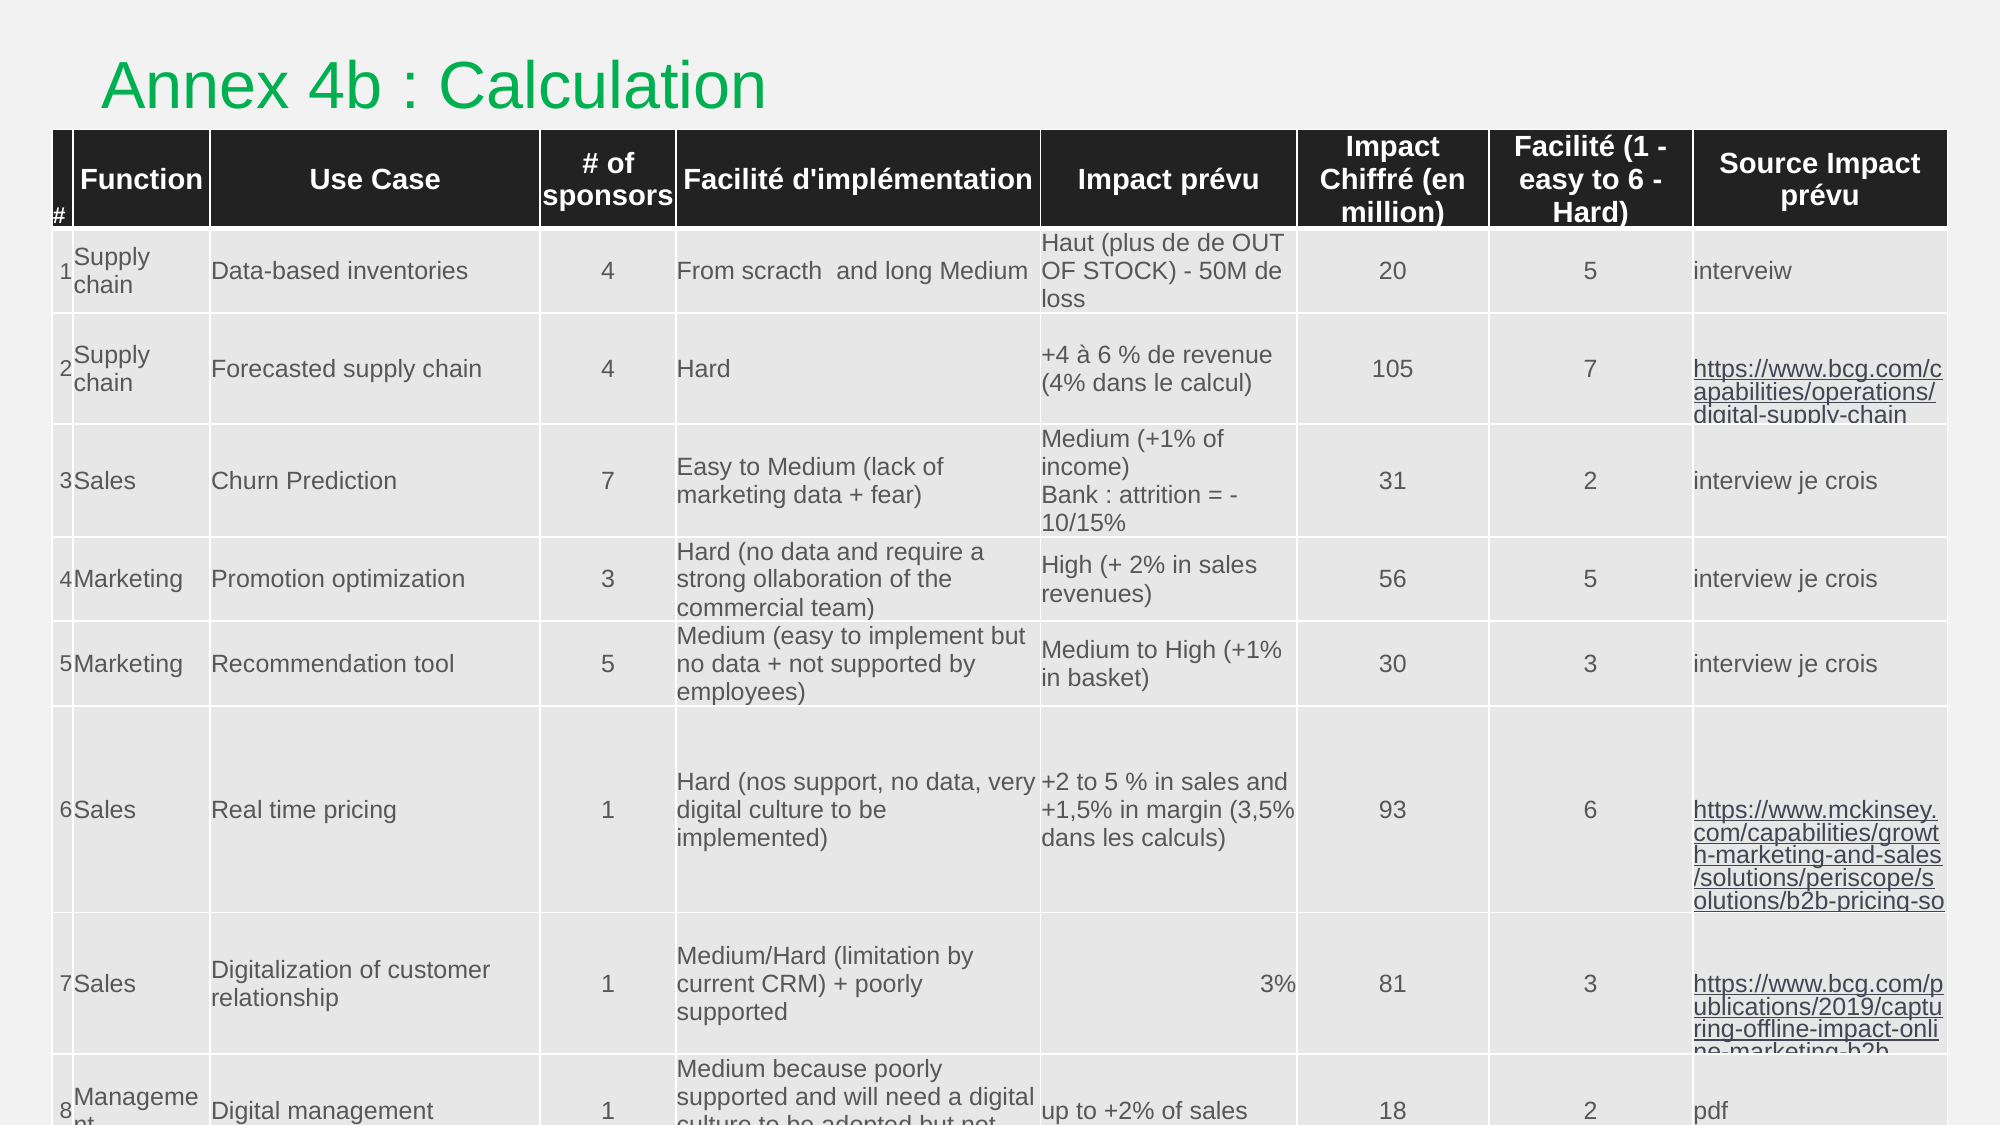

# Annex 4b : Calculation
| # | Function | Use Case | # of sponsors | Facilité d'implémentation | Impact prévu | Impact Chiffré (en million) | Facilité (1 - easy to 6 - Hard) | Source Impact prévu |
| --- | --- | --- | --- | --- | --- | --- | --- | --- |
| 1 | Supply chain | Data-based inventories | 4 | From scracth and long Medium | Haut (plus de de OUT OF STOCK) - 50M de loss | 20 | 5 | interveiw |
| 2 | Supply chain | Forecasted supply chain | 4 | Hard | +4 à 6 % de revenue (4% dans le calcul) | 105 | 7 | https://www.bcg.com/capabilities/operations/digital-supply-chain |
| 3 | Sales | Churn Prediction | 7 | Easy to Medium (lack of marketing data + fear) | Medium (+1% of income) Bank : attrition = -10/15% | 31 | 2 | interview je crois |
| 4 | Marketing | Promotion optimization | 3 | Hard (no data and require a strong ollaboration of the commercial team) | High (+ 2% in sales revenues) | 56 | 5 | interview je crois |
| 5 | Marketing | Recommendation tool | 5 | Medium (easy to implement but no data + not supported by employees) | Medium to High (+1% in basket) | 30 | 3 | interview je crois |
| 6 | Sales | Real time pricing | 1 | Hard (nos support, no data, very digital culture to be implemented) | +2 to 5 % in sales and +1,5% in margin (3,5% dans les calculs) | 93 | 6 | https://www.mckinsey.com/capabilities/growth-marketing-and-sales/solutions/periscope/solutions/b2b-pricing-solutions/b2b-price-optimization |
| 7 | Sales | Digitalization of customer relationship | 1 | Medium/Hard (limitation by current CRM) + poorly supported | 3% | 81 | 3 | https://www.bcg.com/publications/2019/capturing-offline-impact-online-marketing-b2b |
| 8 | Management | Digital management | 1 | Medium because poorly supported and will need a digital culture to be adopted but not hard technically | up to +2% of sales | 18 | 2 | pdf |